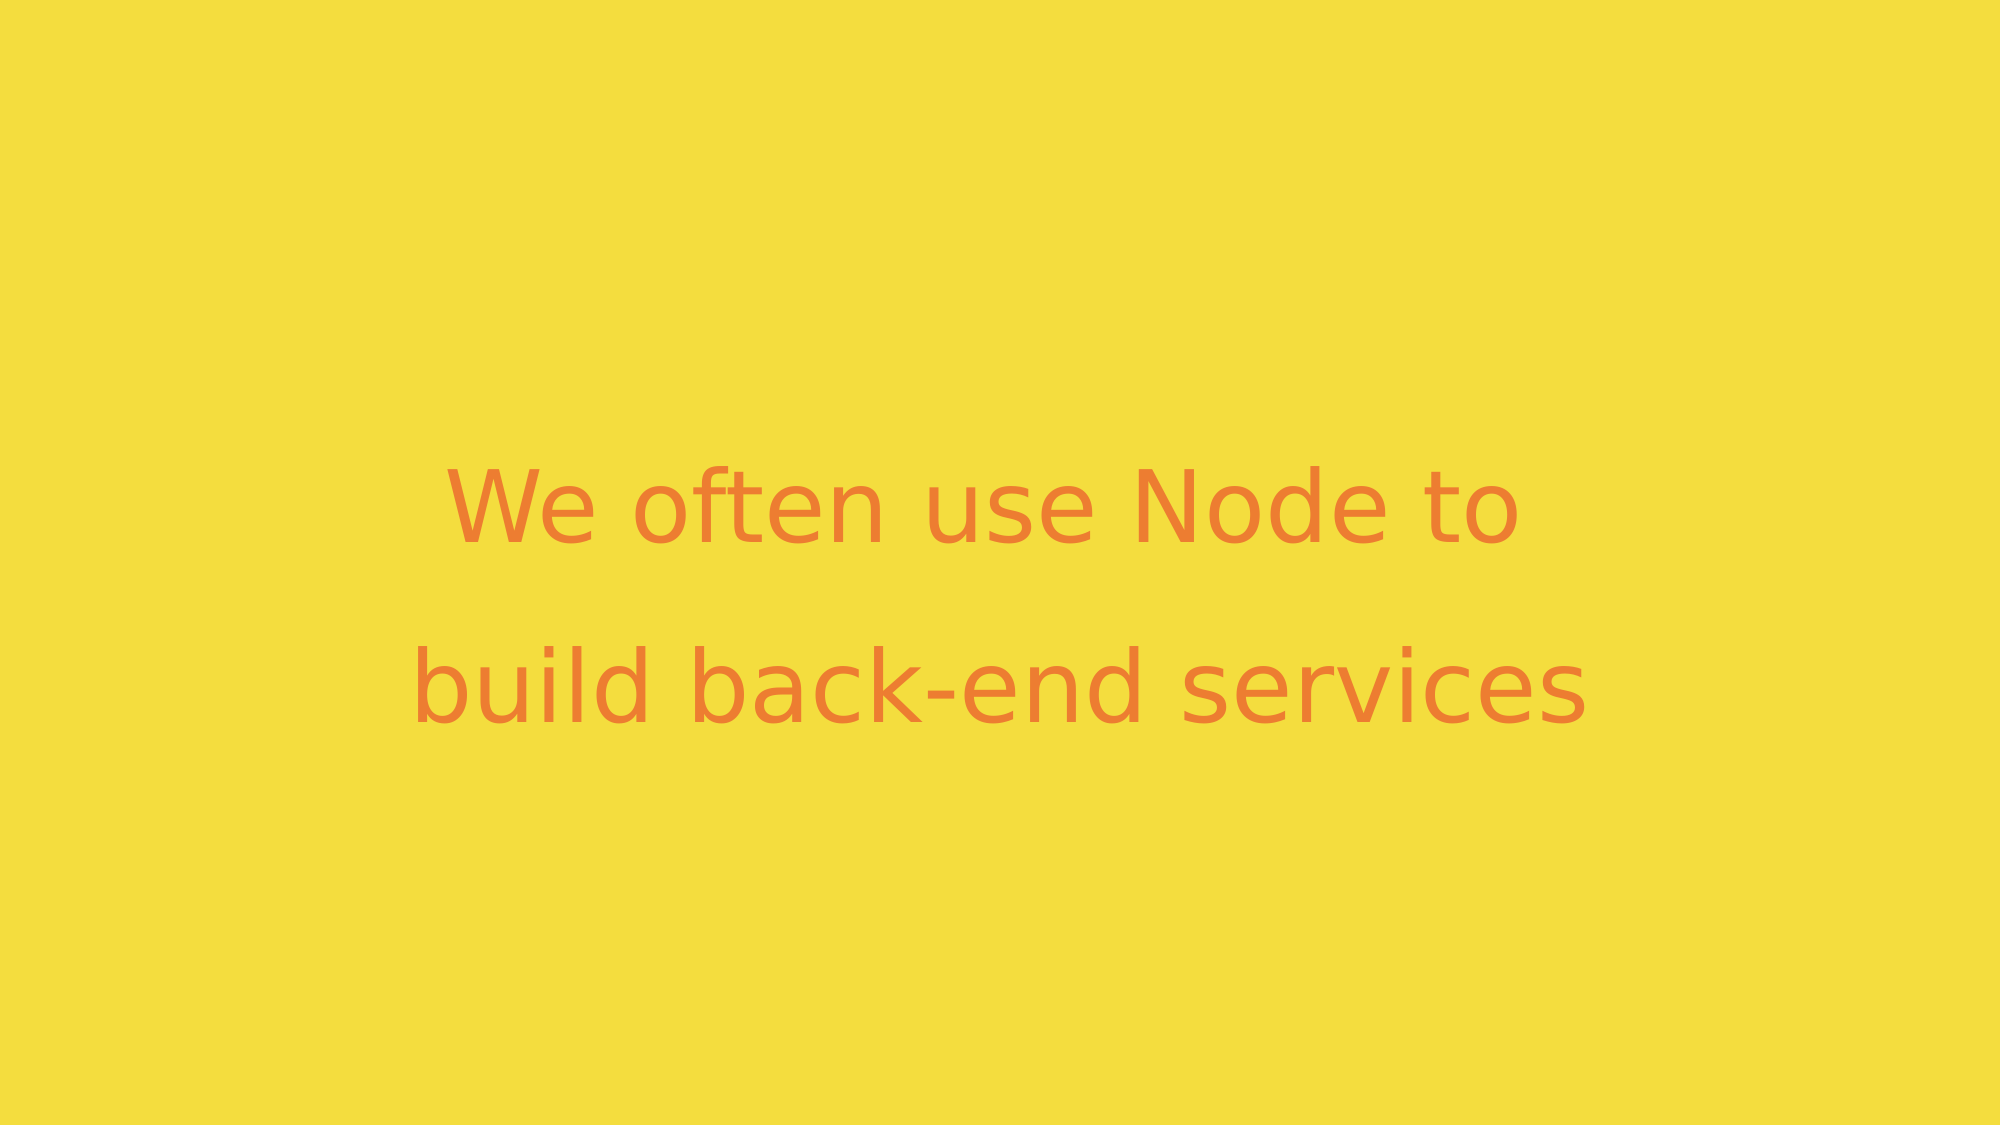

# We often use Node to build back-end services